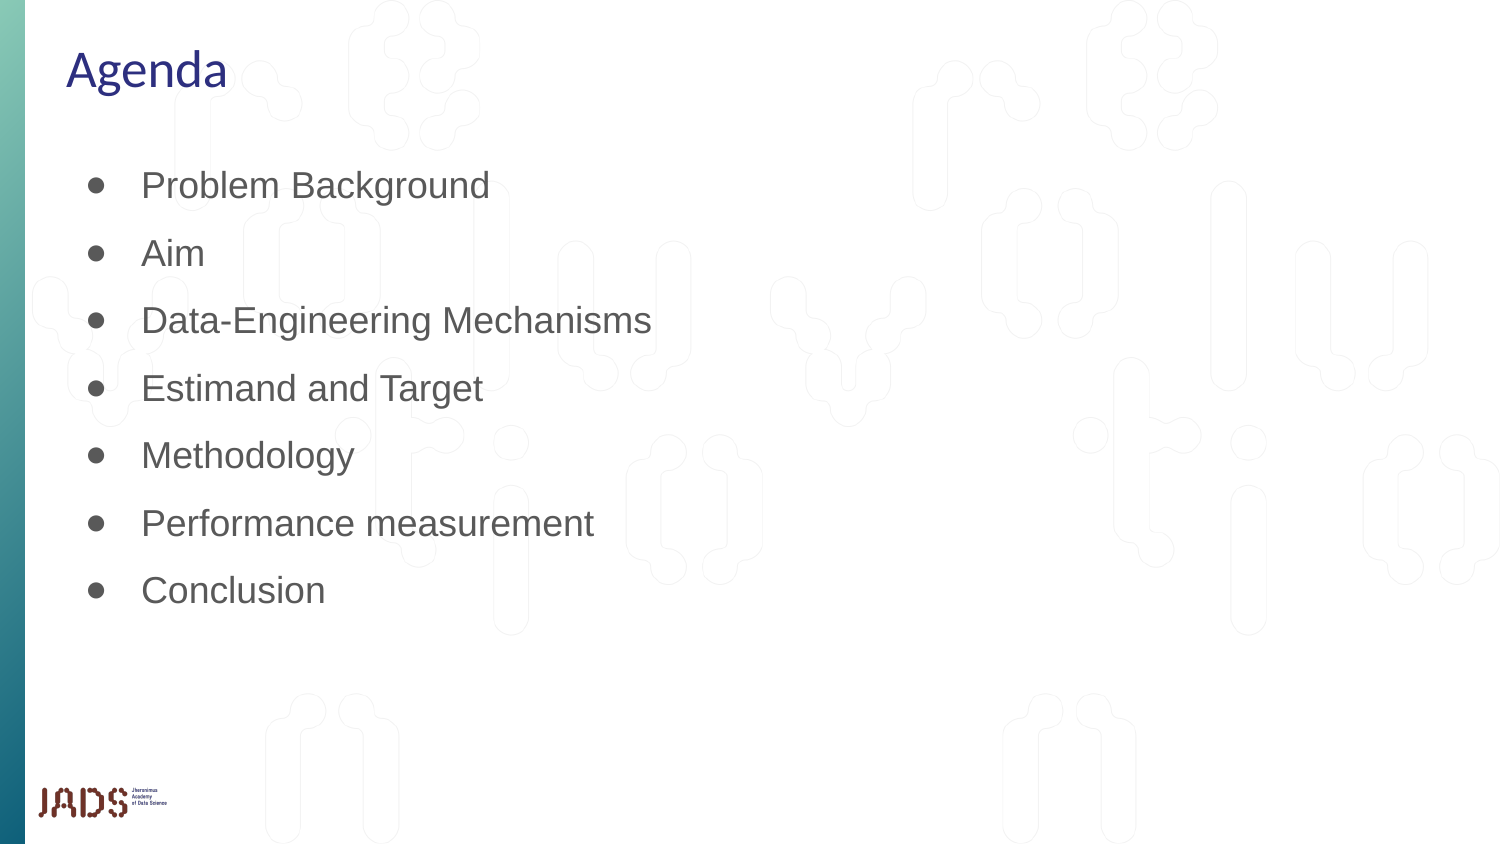

# Agenda
Problem Background
Aim
Data-Engineering Mechanisms
Estimand and Target
Methodology
Performance measurement
Conclusion